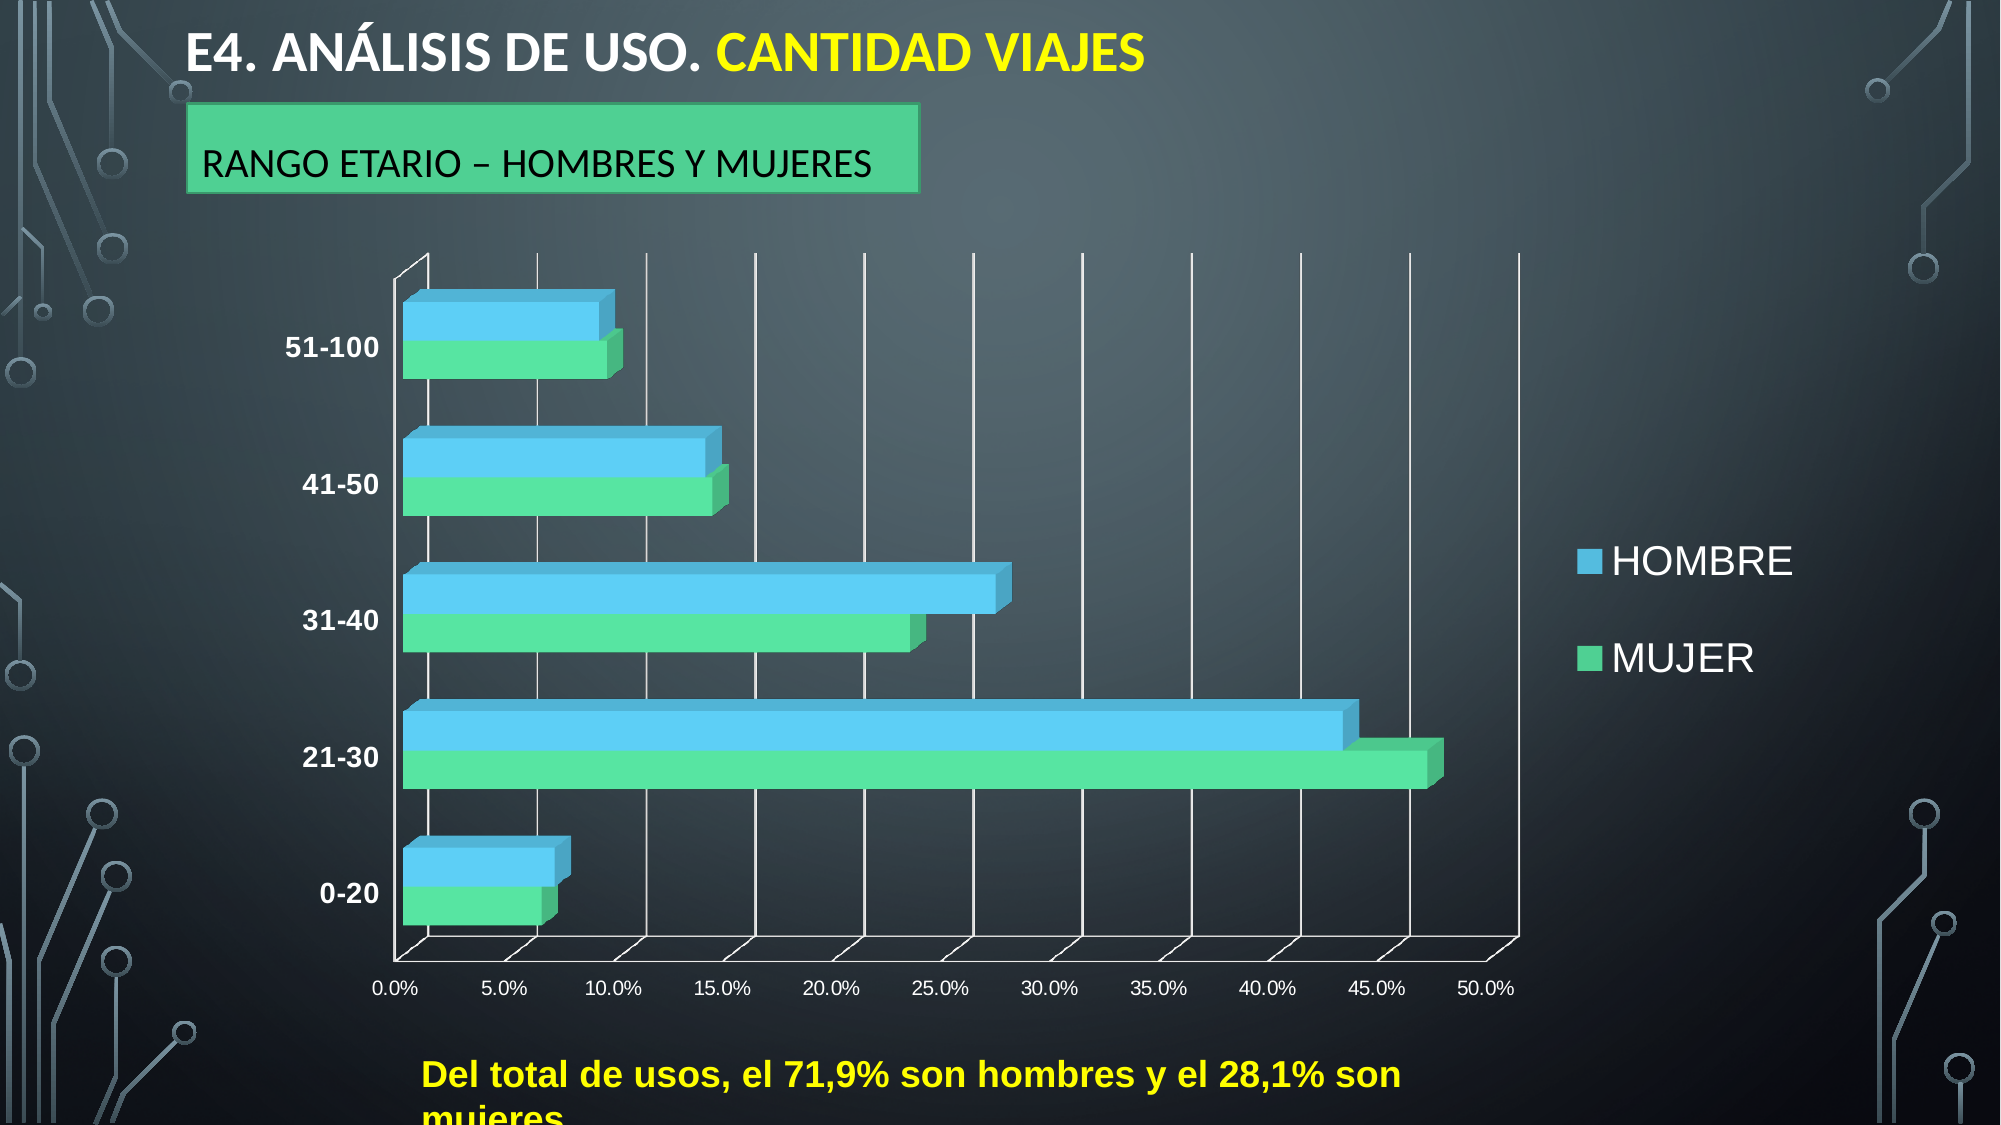

E4. análisis de uso. CANTIDAD VIAJES
RANGO ETARIO – HOMBRES Y MUJERES

[unsupported chart]

Del total de usos, el 71,9% son hombres y el 28,1% son mujeres